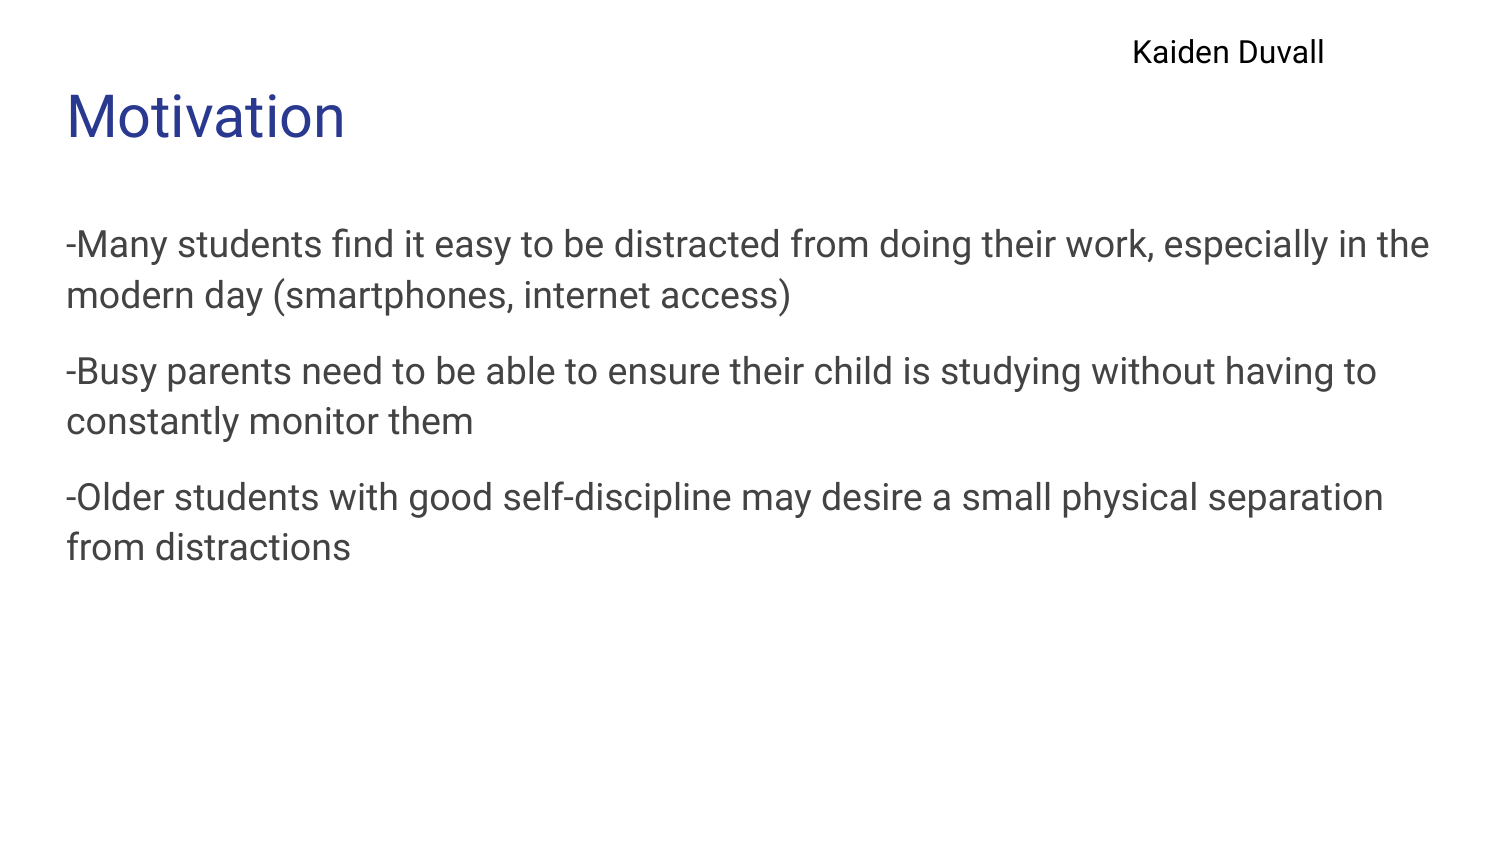

Kaiden Duvall
# Motivation
-Many students find it easy to be distracted from doing their work, especially in the modern day (smartphones, internet access)
-Busy parents need to be able to ensure their child is studying without having to constantly monitor them
-Older students with good self-discipline may desire a small physical separation from distractions